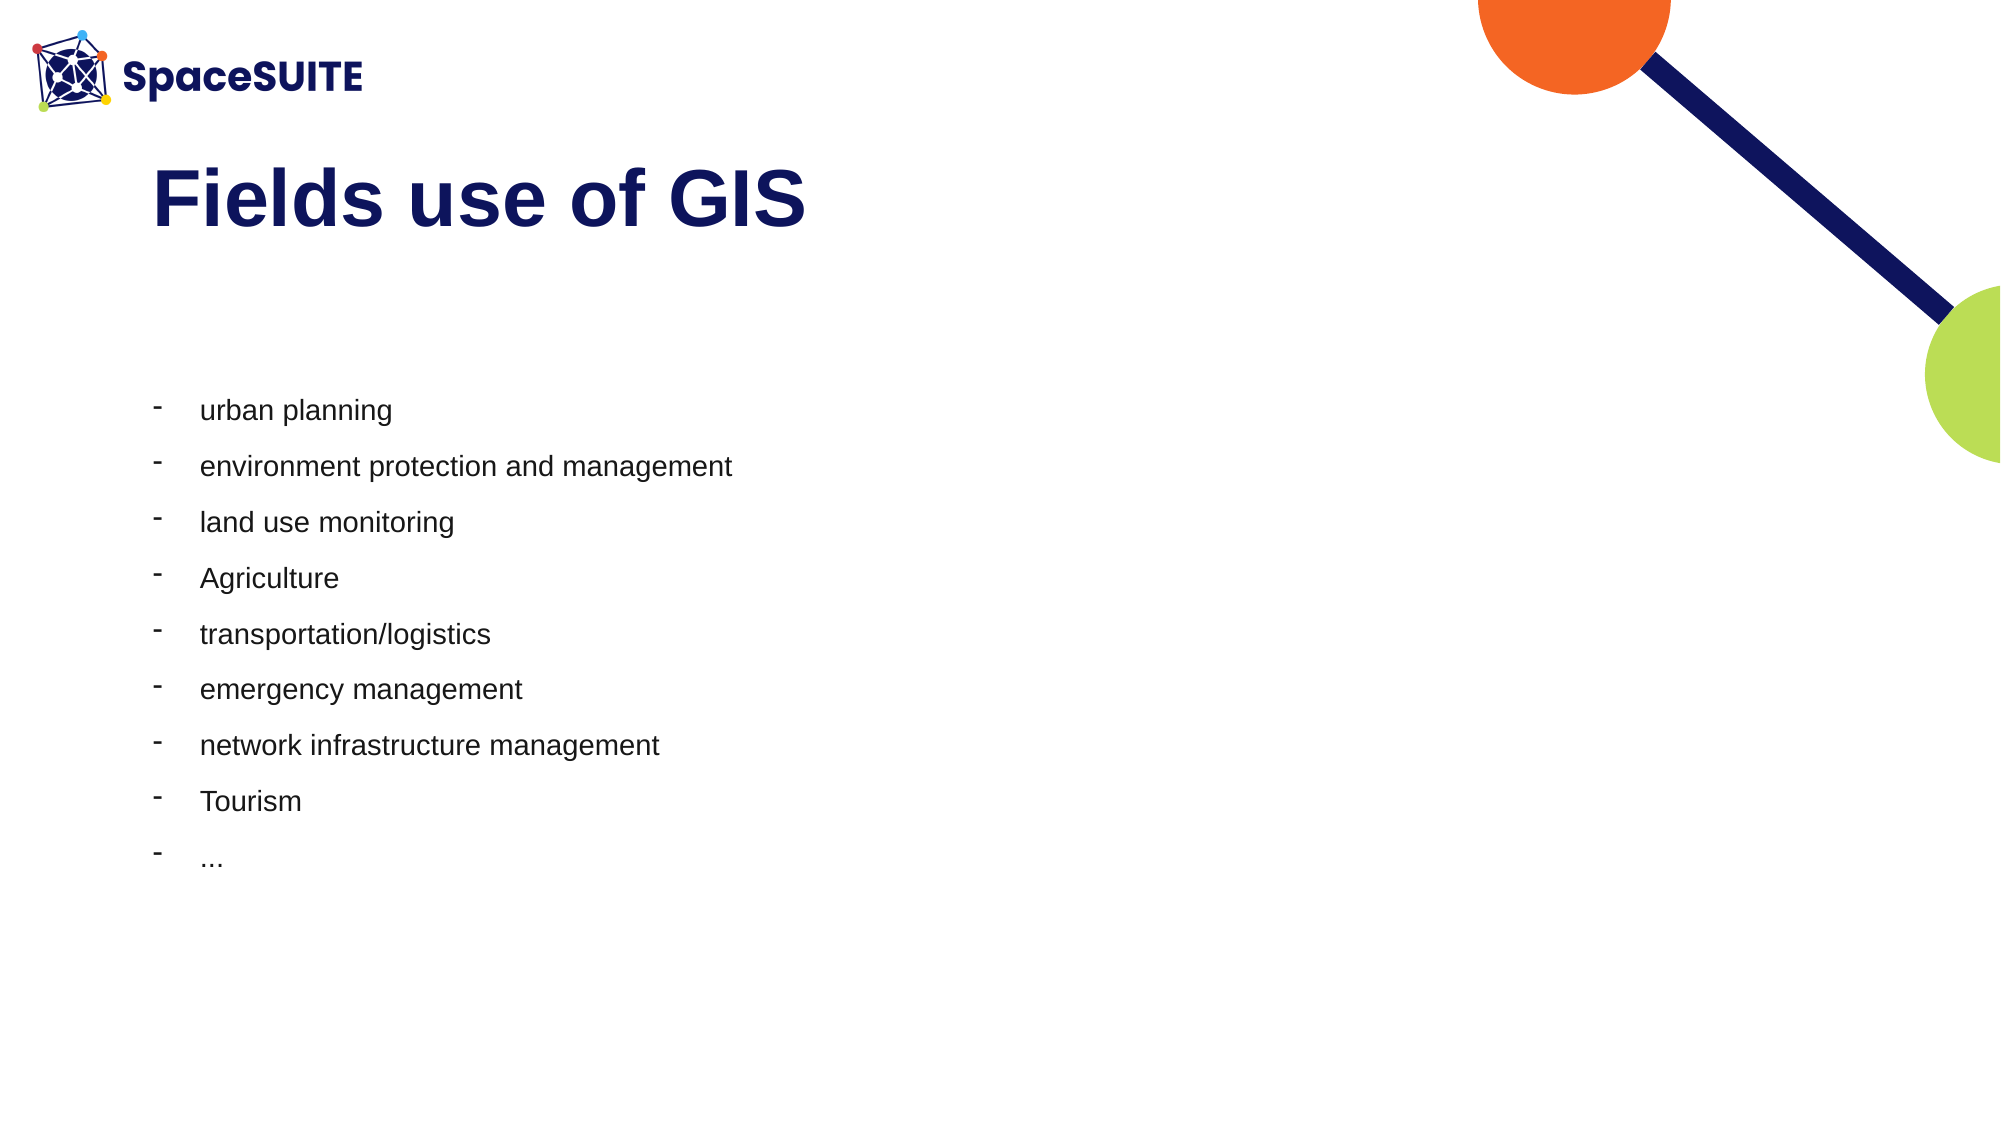

# Fields use of GIS

urban planning
environment protection and management
land use monitoring
Agriculture
transportation/logistics
emergency management
network infrastructure management
Tourism
...